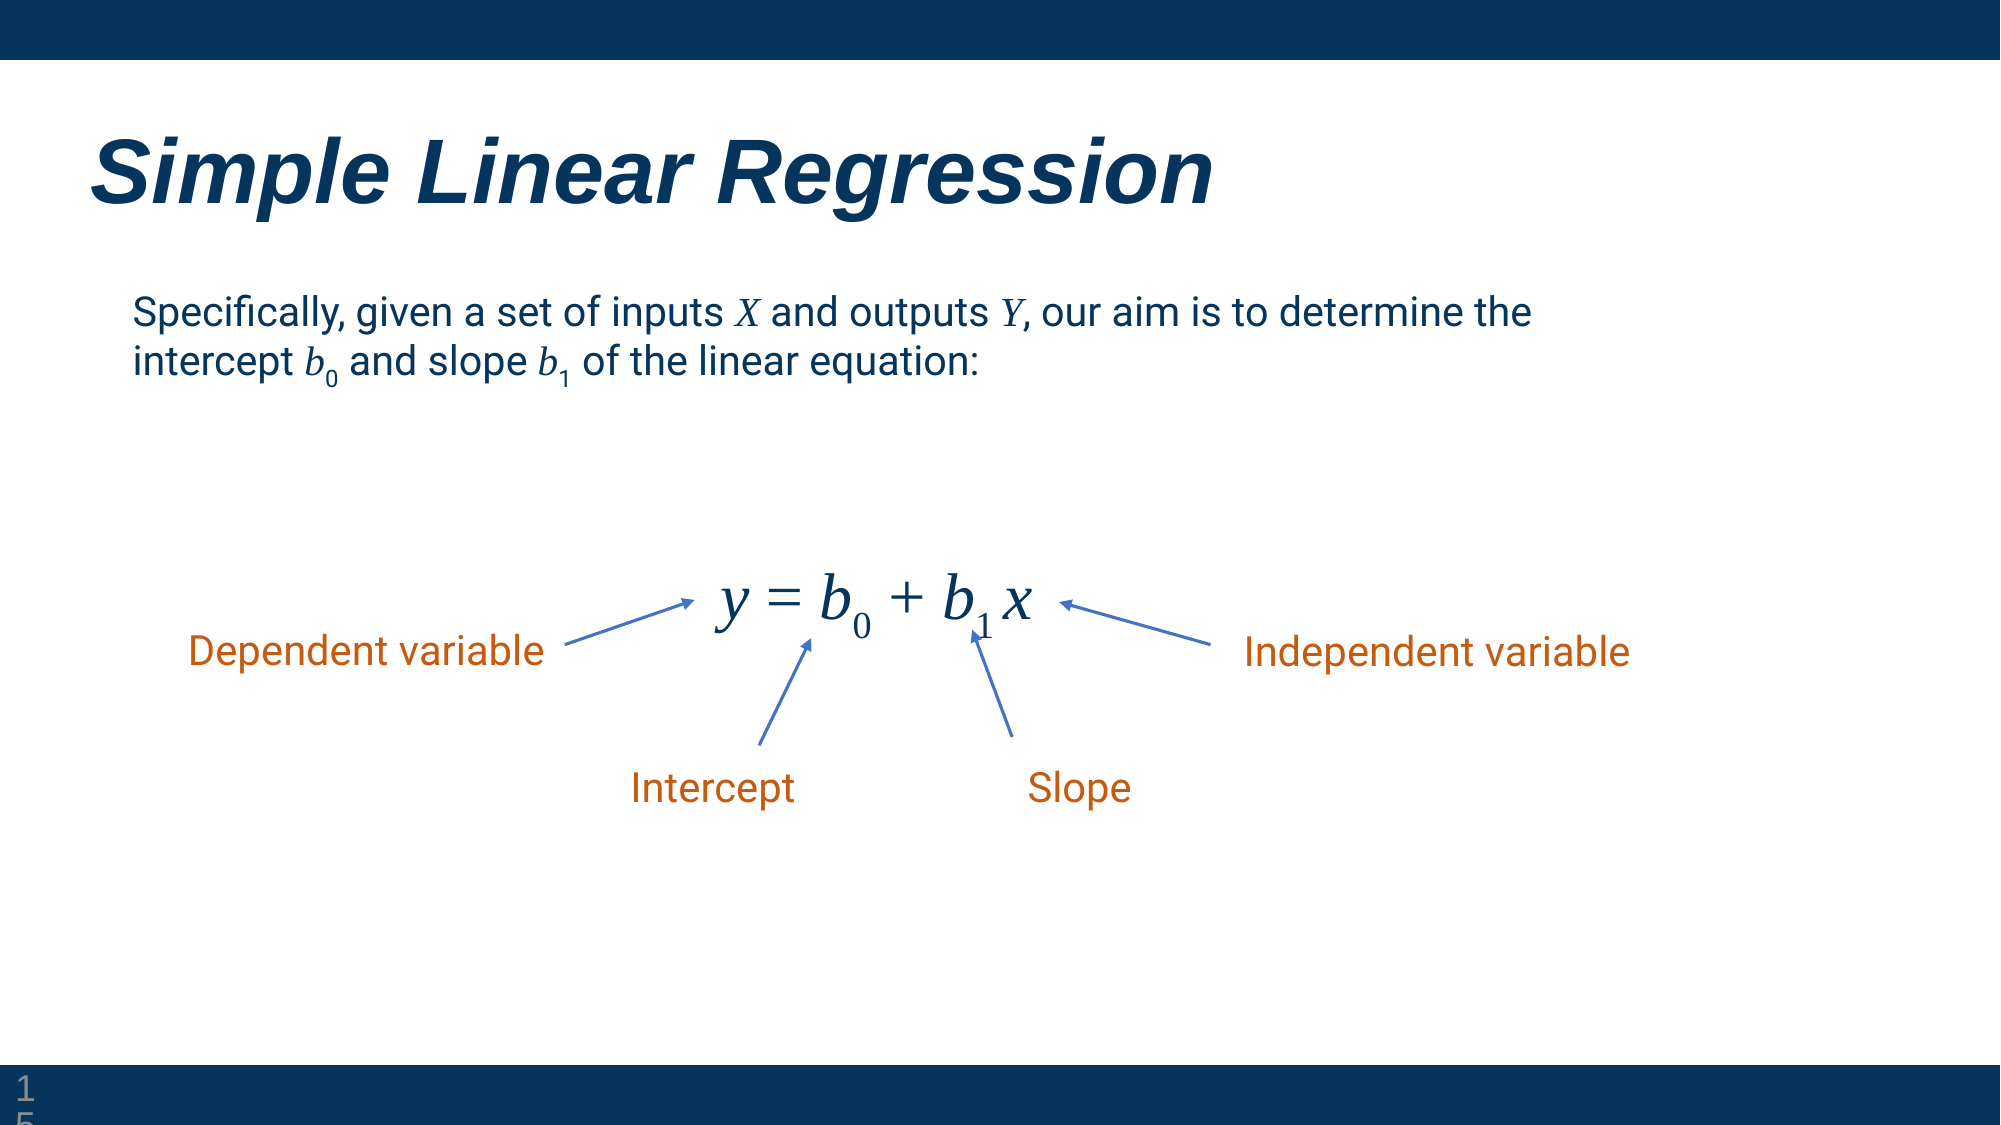

# Simple Linear Regression
Specifically, given a set of inputs X and outputs Y, our aim is to determine the intercept b0 and slope b1 of the linear equation:

y = b0 + b1 x

Dependent variable
Independent variable
Intercept
Slope
15